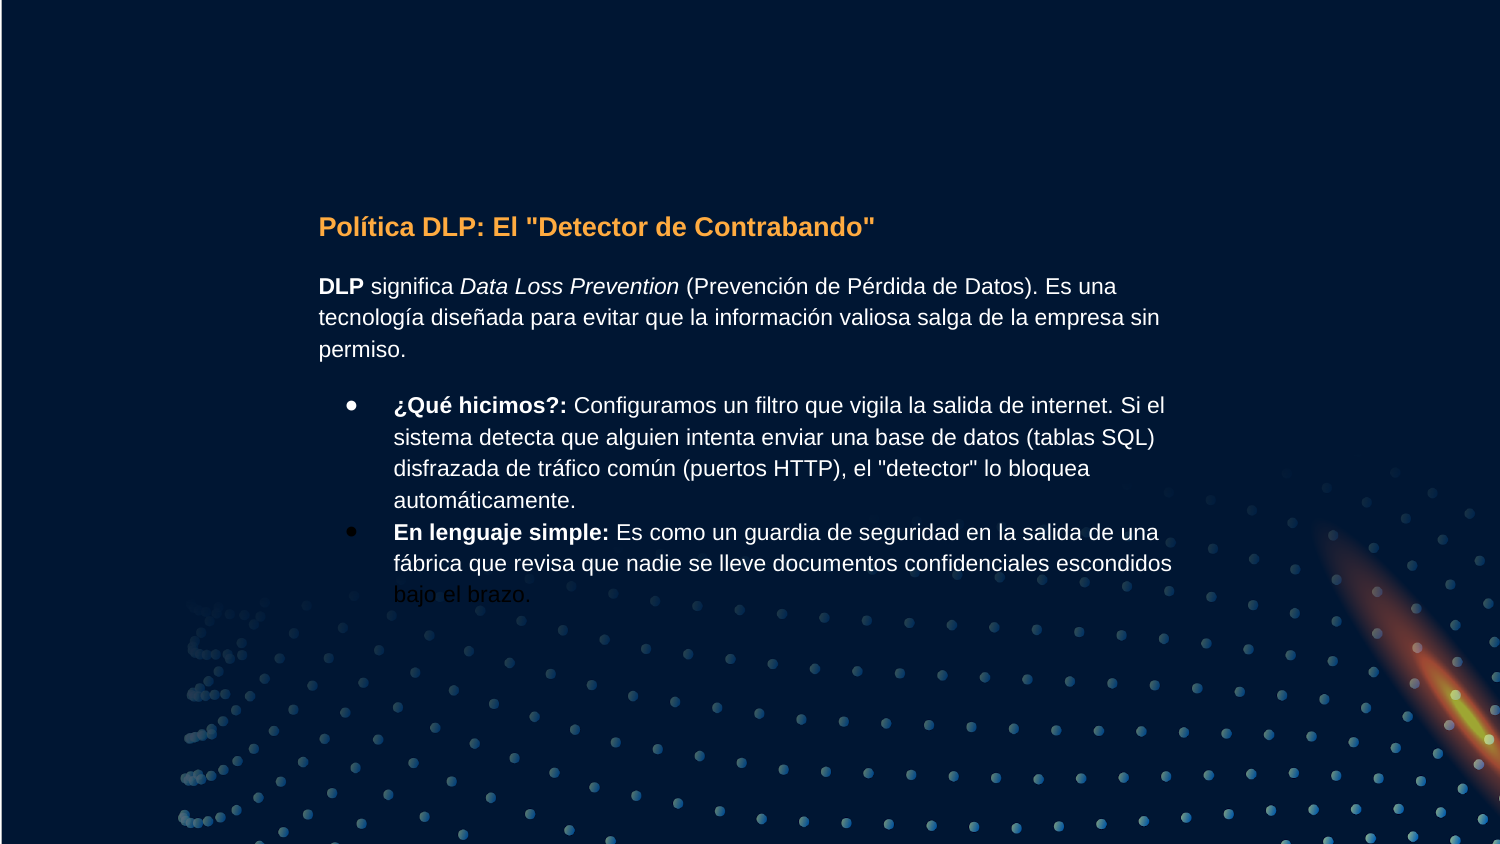

# Política DLP: El "Detector de Contrabando"
DLP significa Data Loss Prevention (Prevención de Pérdida de Datos). Es una tecnología diseñada para evitar que la información valiosa salga de la empresa sin permiso.
¿Qué hicimos?: Configuramos un filtro que vigila la salida de internet. Si el sistema detecta que alguien intenta enviar una base de datos (tablas SQL) disfrazada de tráfico común (puertos HTTP), el "detector" lo bloquea automáticamente.
En lenguaje simple: Es como un guardia de seguridad en la salida de una fábrica que revisa que nadie se lleve documentos confidenciales escondidos bajo el brazo.